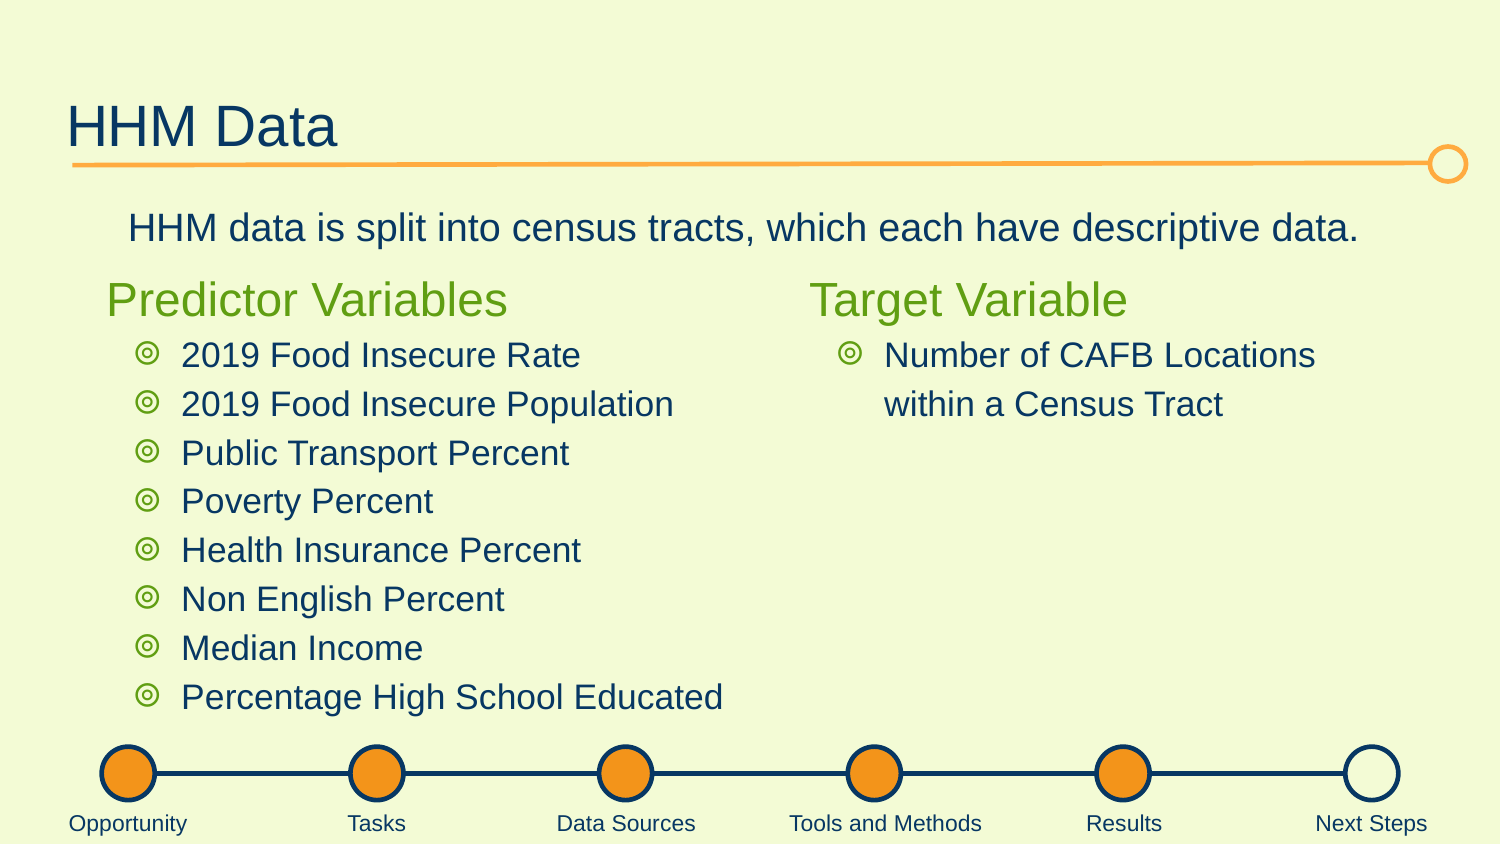

# HHM Data
HHM data is split into census tracts, which each have descriptive data.

Predictor Variables
2019 Food Insecure Rate
2019 Food Insecure Population
Public Transport Percent
Poverty Percent
Health Insurance Percent
Non English Percent
Median Income
Percentage High School Educated

Target Variable
Number of CAFB Locations within a Census Tract

Opportunity
Tasks
Data Sources
Tools and Methods
Results
Next Steps